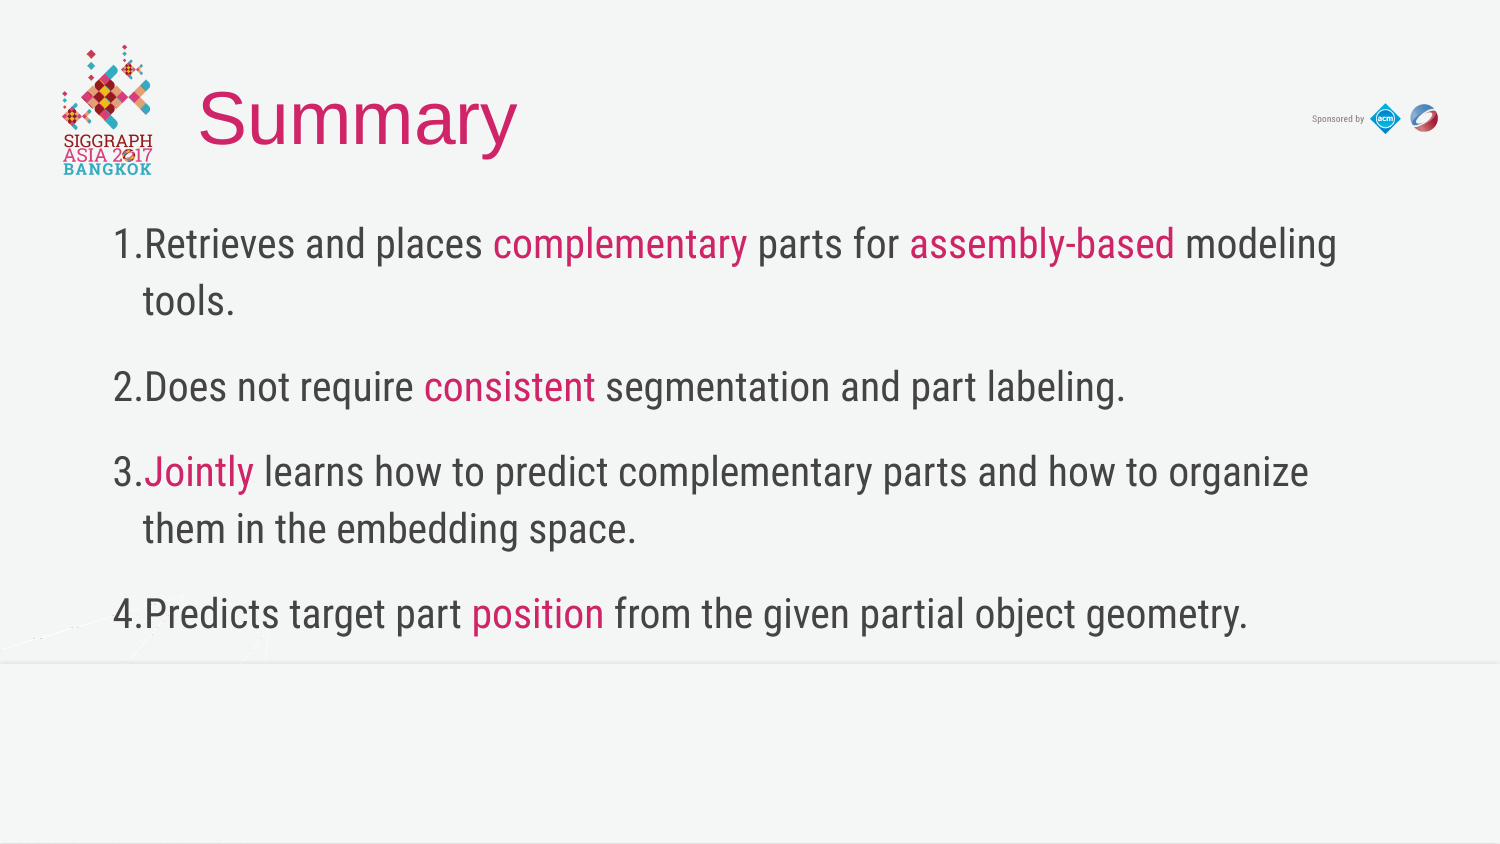

# Summary
Retrieves and places complementary parts for assembly-based modeling tools.
Does not require consistent segmentation and part labeling.
Jointly learns how to predict complementary parts and how to organize them in the embedding space.
Predicts target part position from the given partial object geometry.